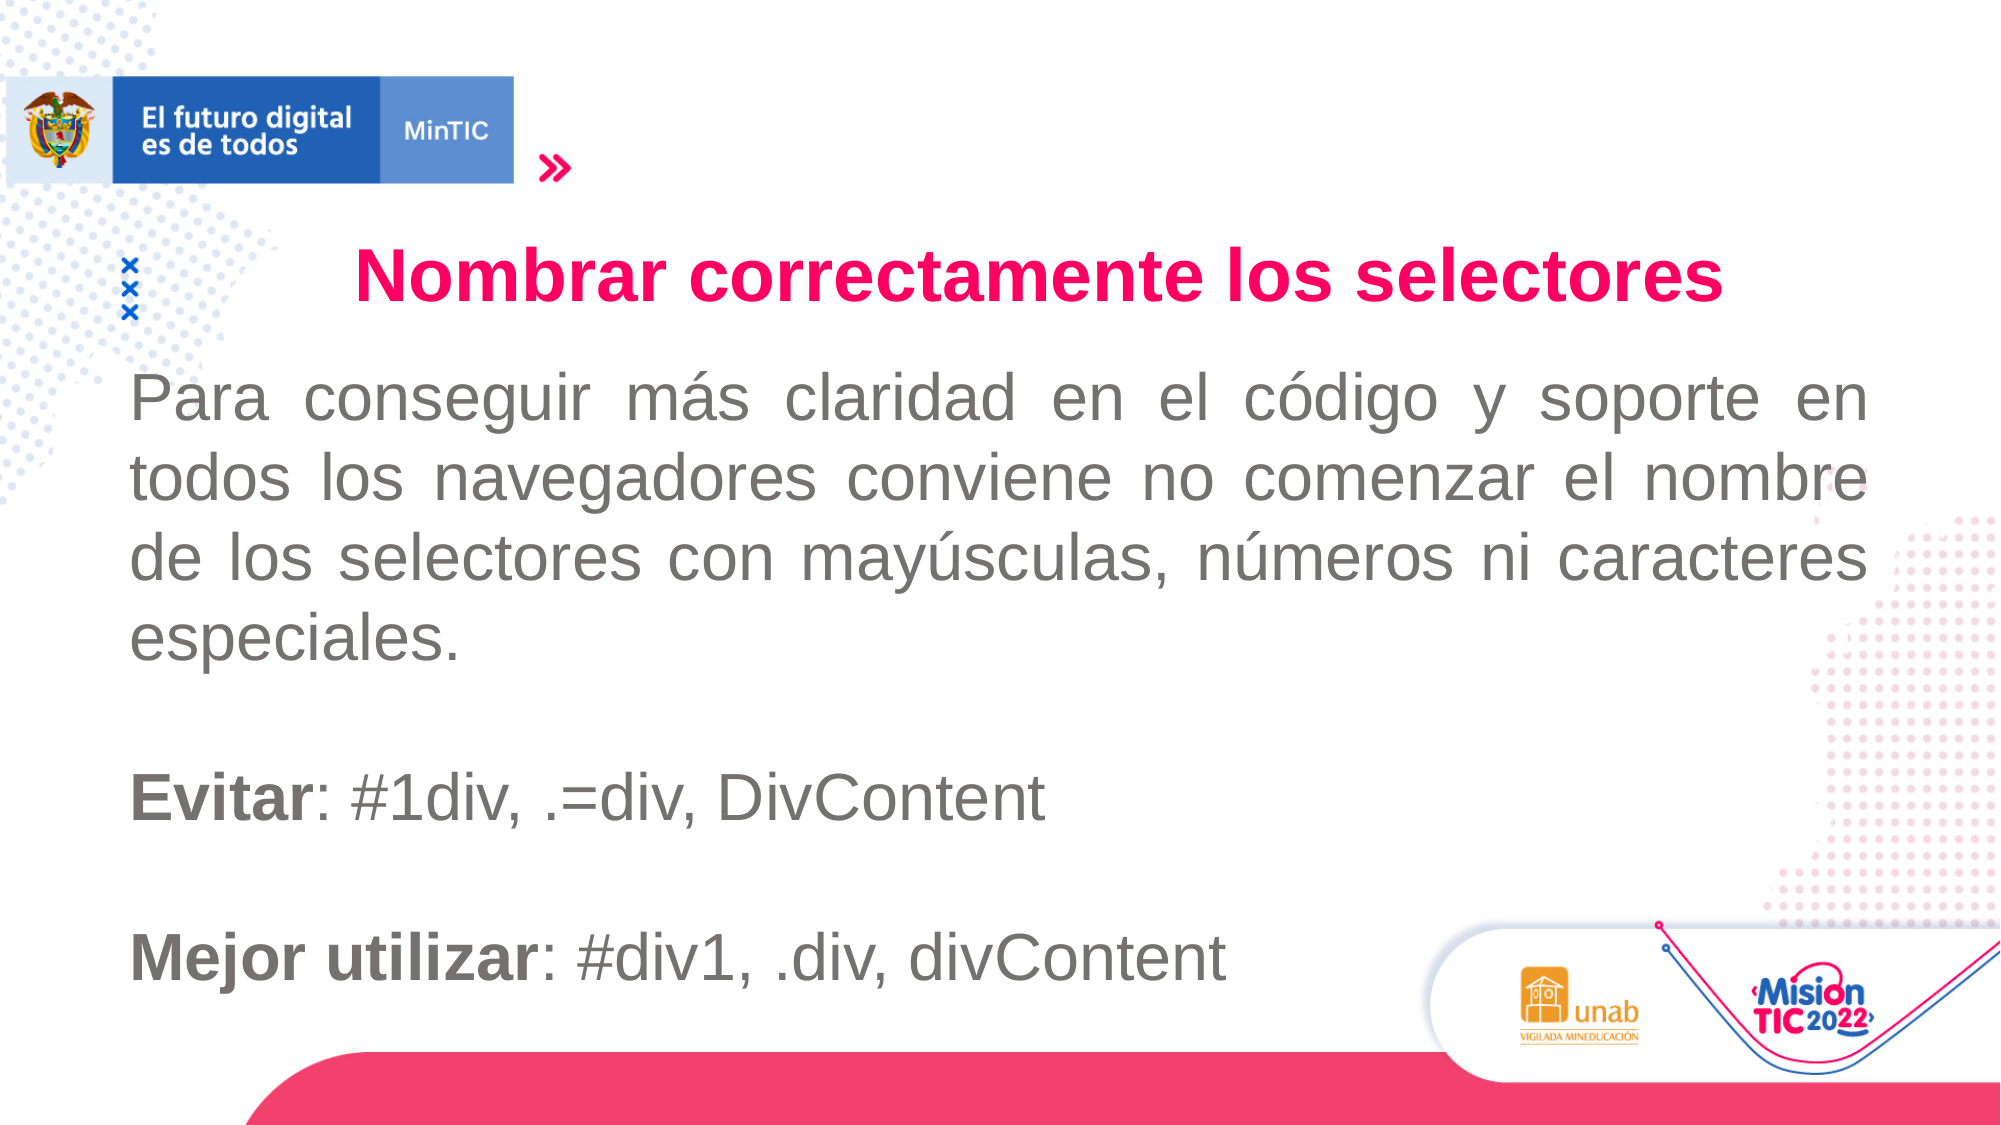

Nombrar correctamente los selectores
Para conseguir más claridad en el código y soporte en todos los navegadores conviene no comenzar el nombre de los selectores con mayúsculas, números ni caracteres especiales.

Evitar: #1div, .=div, DivContent

Mejor utilizar: #div1, .div, divContent